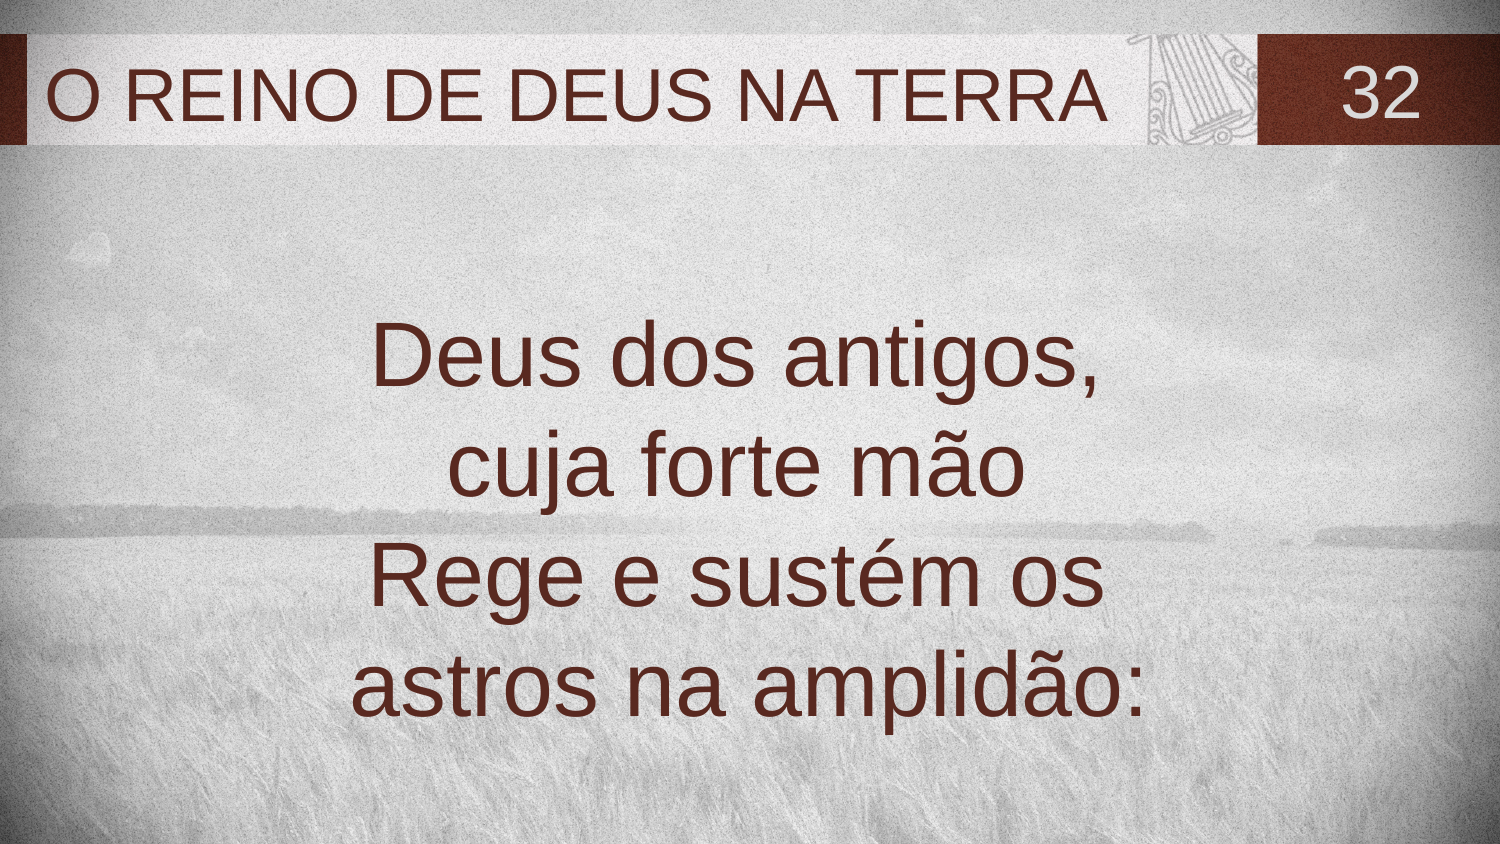

# O REINO DE DEUS NA TERRA
32
Deus dos antigos,
cuja forte mão
Rege e sustém os
astros na amplidão: